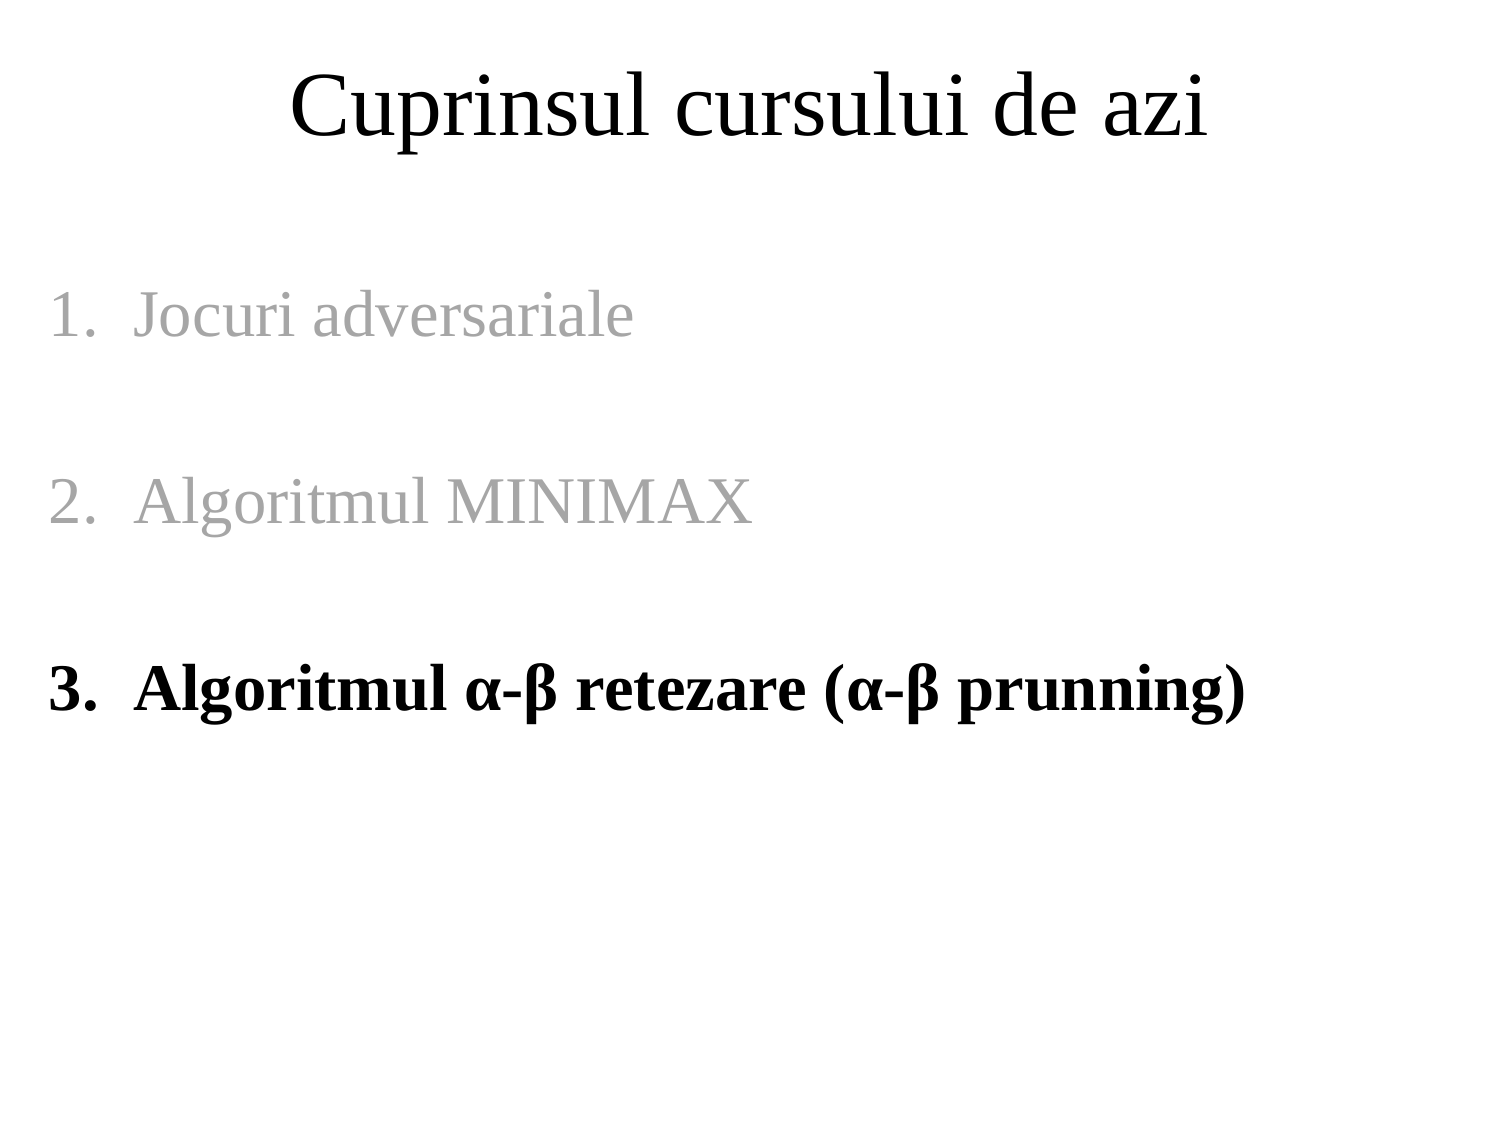

# Cuprinsul cursului de azi
Jocuri adversariale

Algoritmul MINIMAX

Algoritmul α-β retezare (α-β prunning)